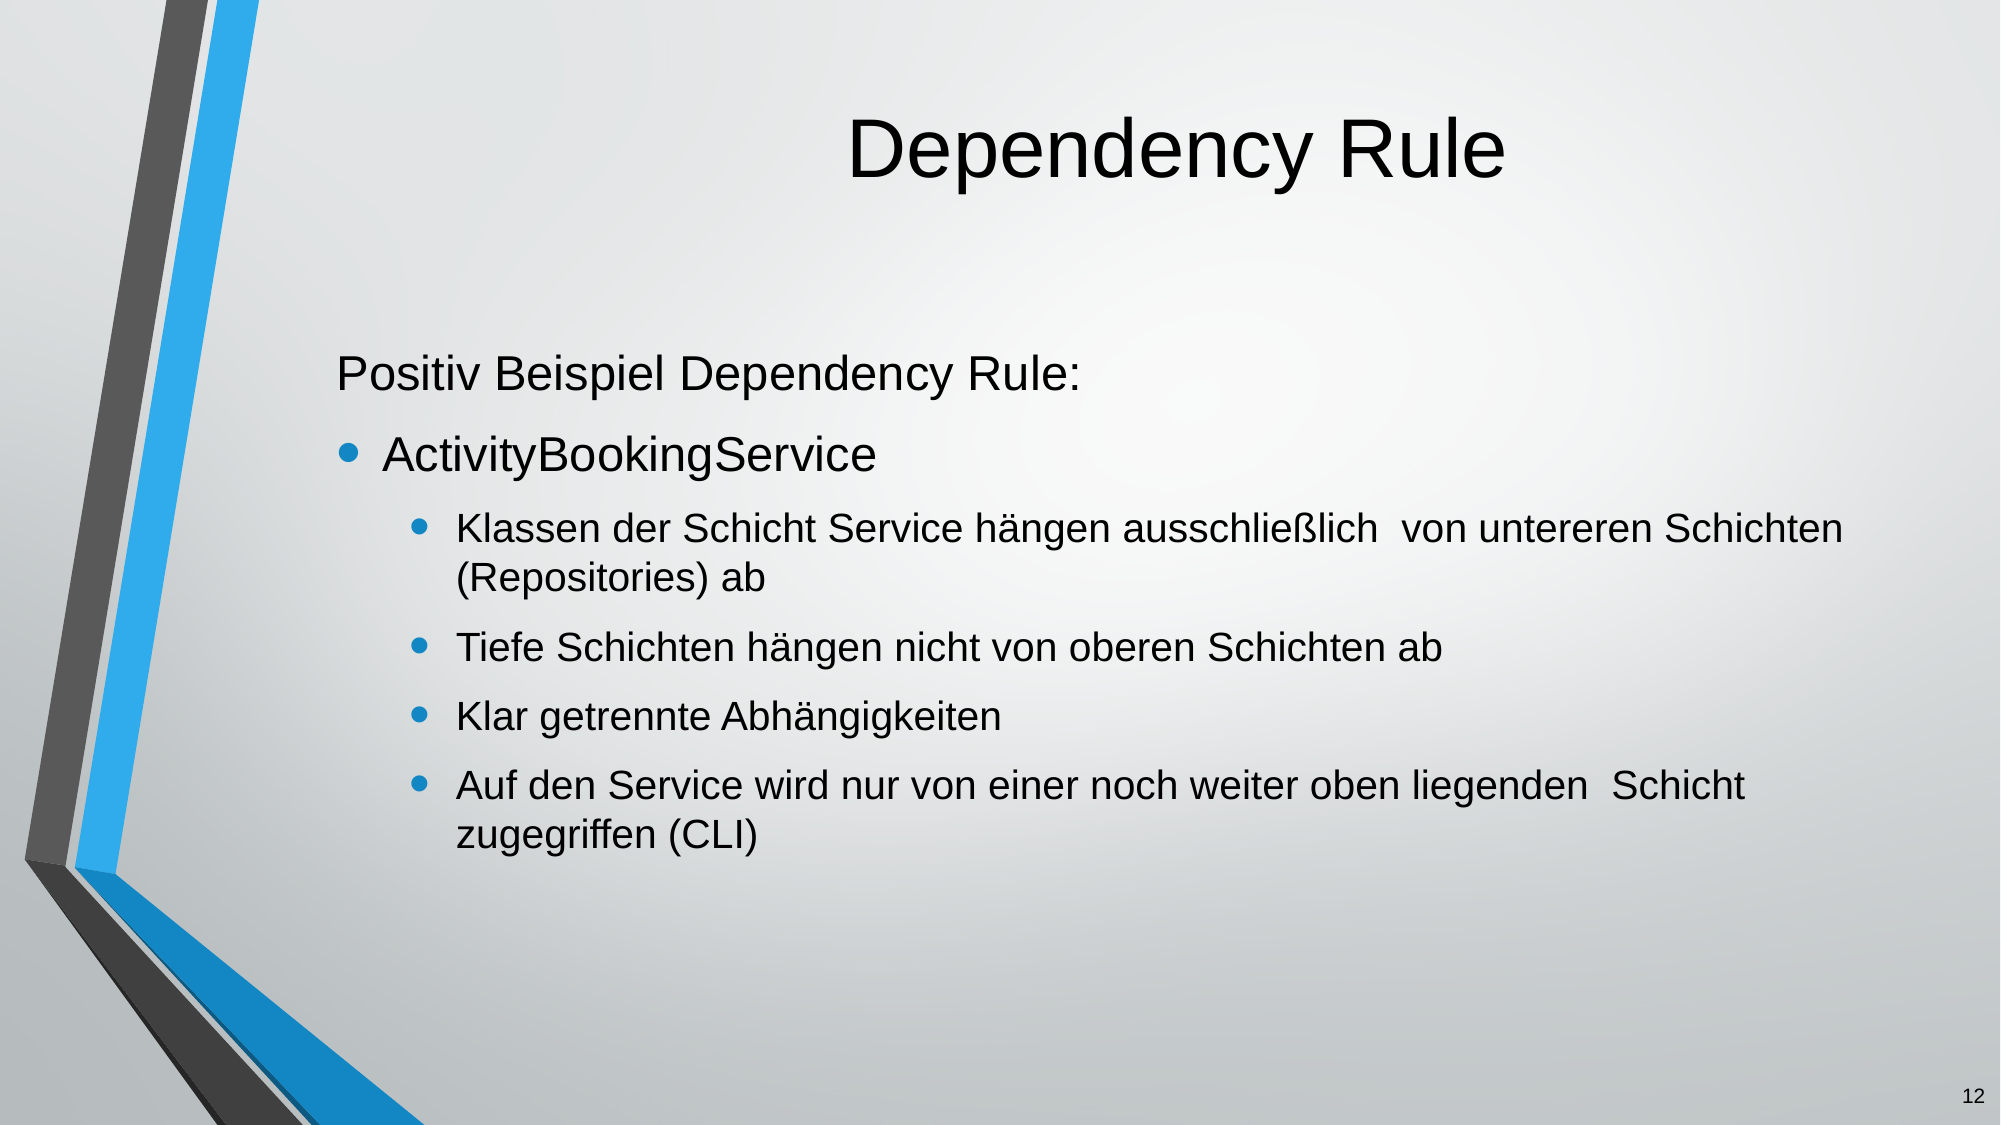

# Dependency Rule
Positiv Beispiel Dependency Rule:
ActivityBookingService
Klassen der Schicht Service hängen ausschließlich  von untereren Schichten (Repositories) ab
Tiefe Schichten hängen nicht von oberen Schichten ab
Klar getrennte Abhängigkeiten
Auf den Service wird nur von einer noch weiter oben liegenden  Schicht zugegriffen (CLI)

12